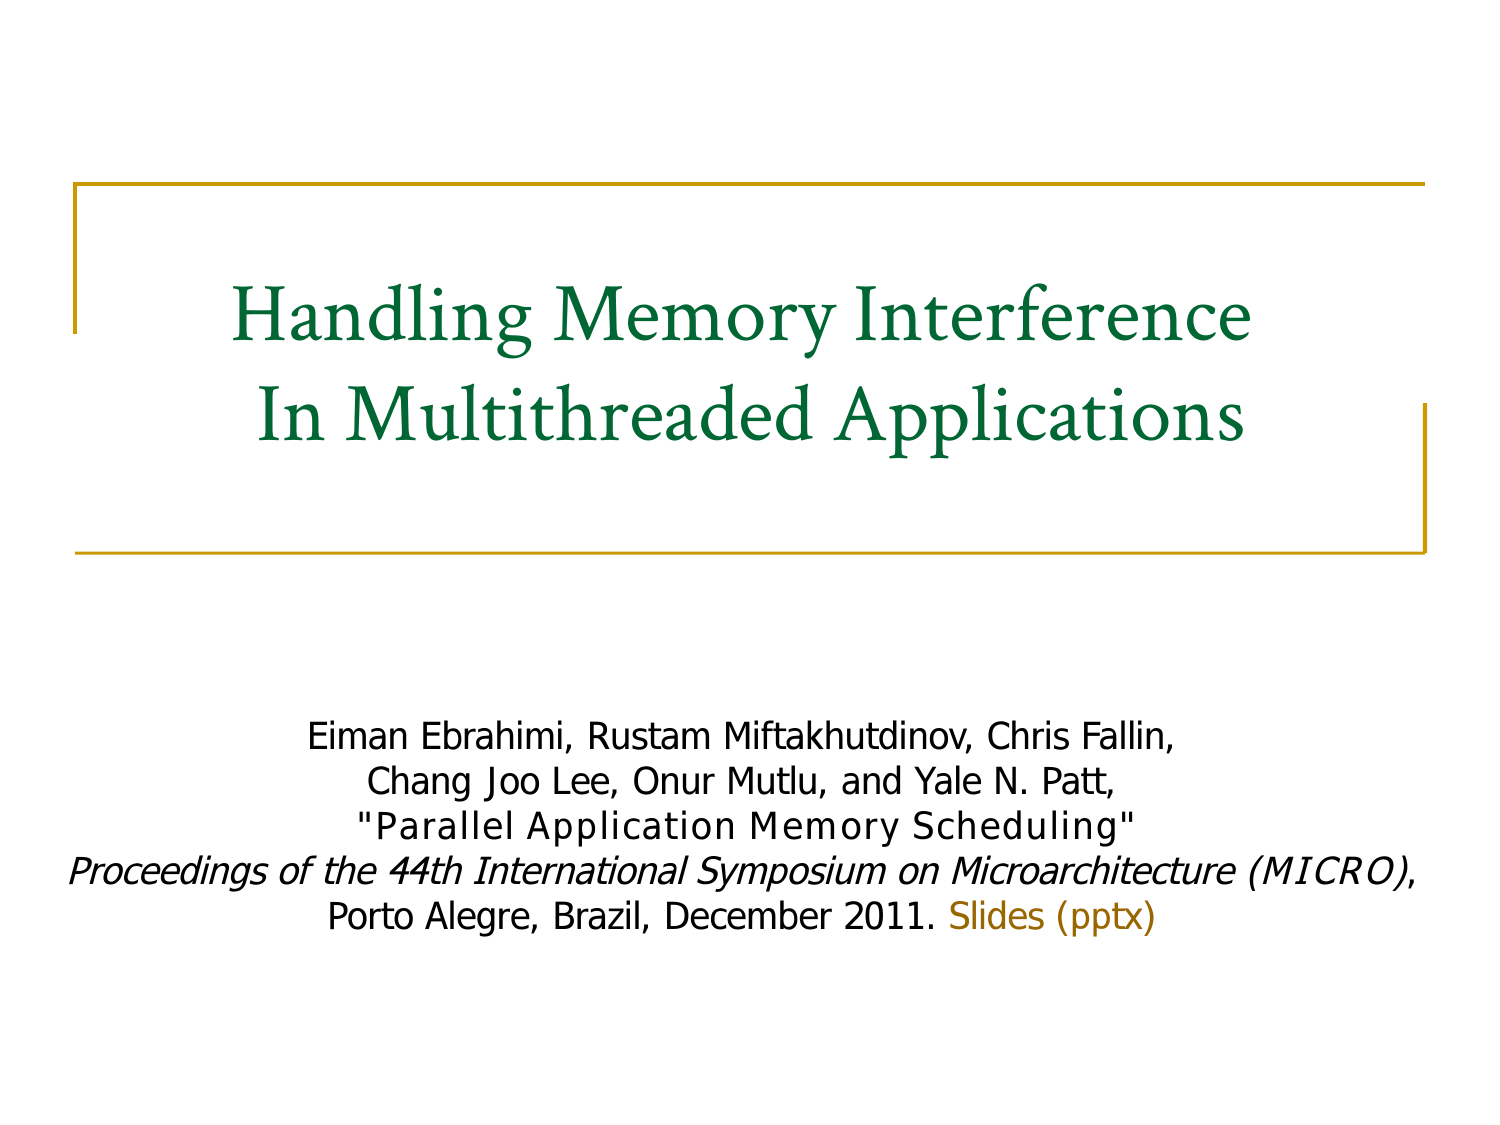

# Handling Memory Interference In Multithreaded Applications

Eiman Ebrahimi, Rustam Miftakhutdinov, Chris Fallin,
Chang Joo Lee, Onur Mutlu, and Yale N. Patt,
"Parallel Application Memory Scheduling"
Proceedings of the 44th International Symposium on Microarchitecture (MICRO),
Porto Alegre, Brazil, December 2011. Slides (pptx)